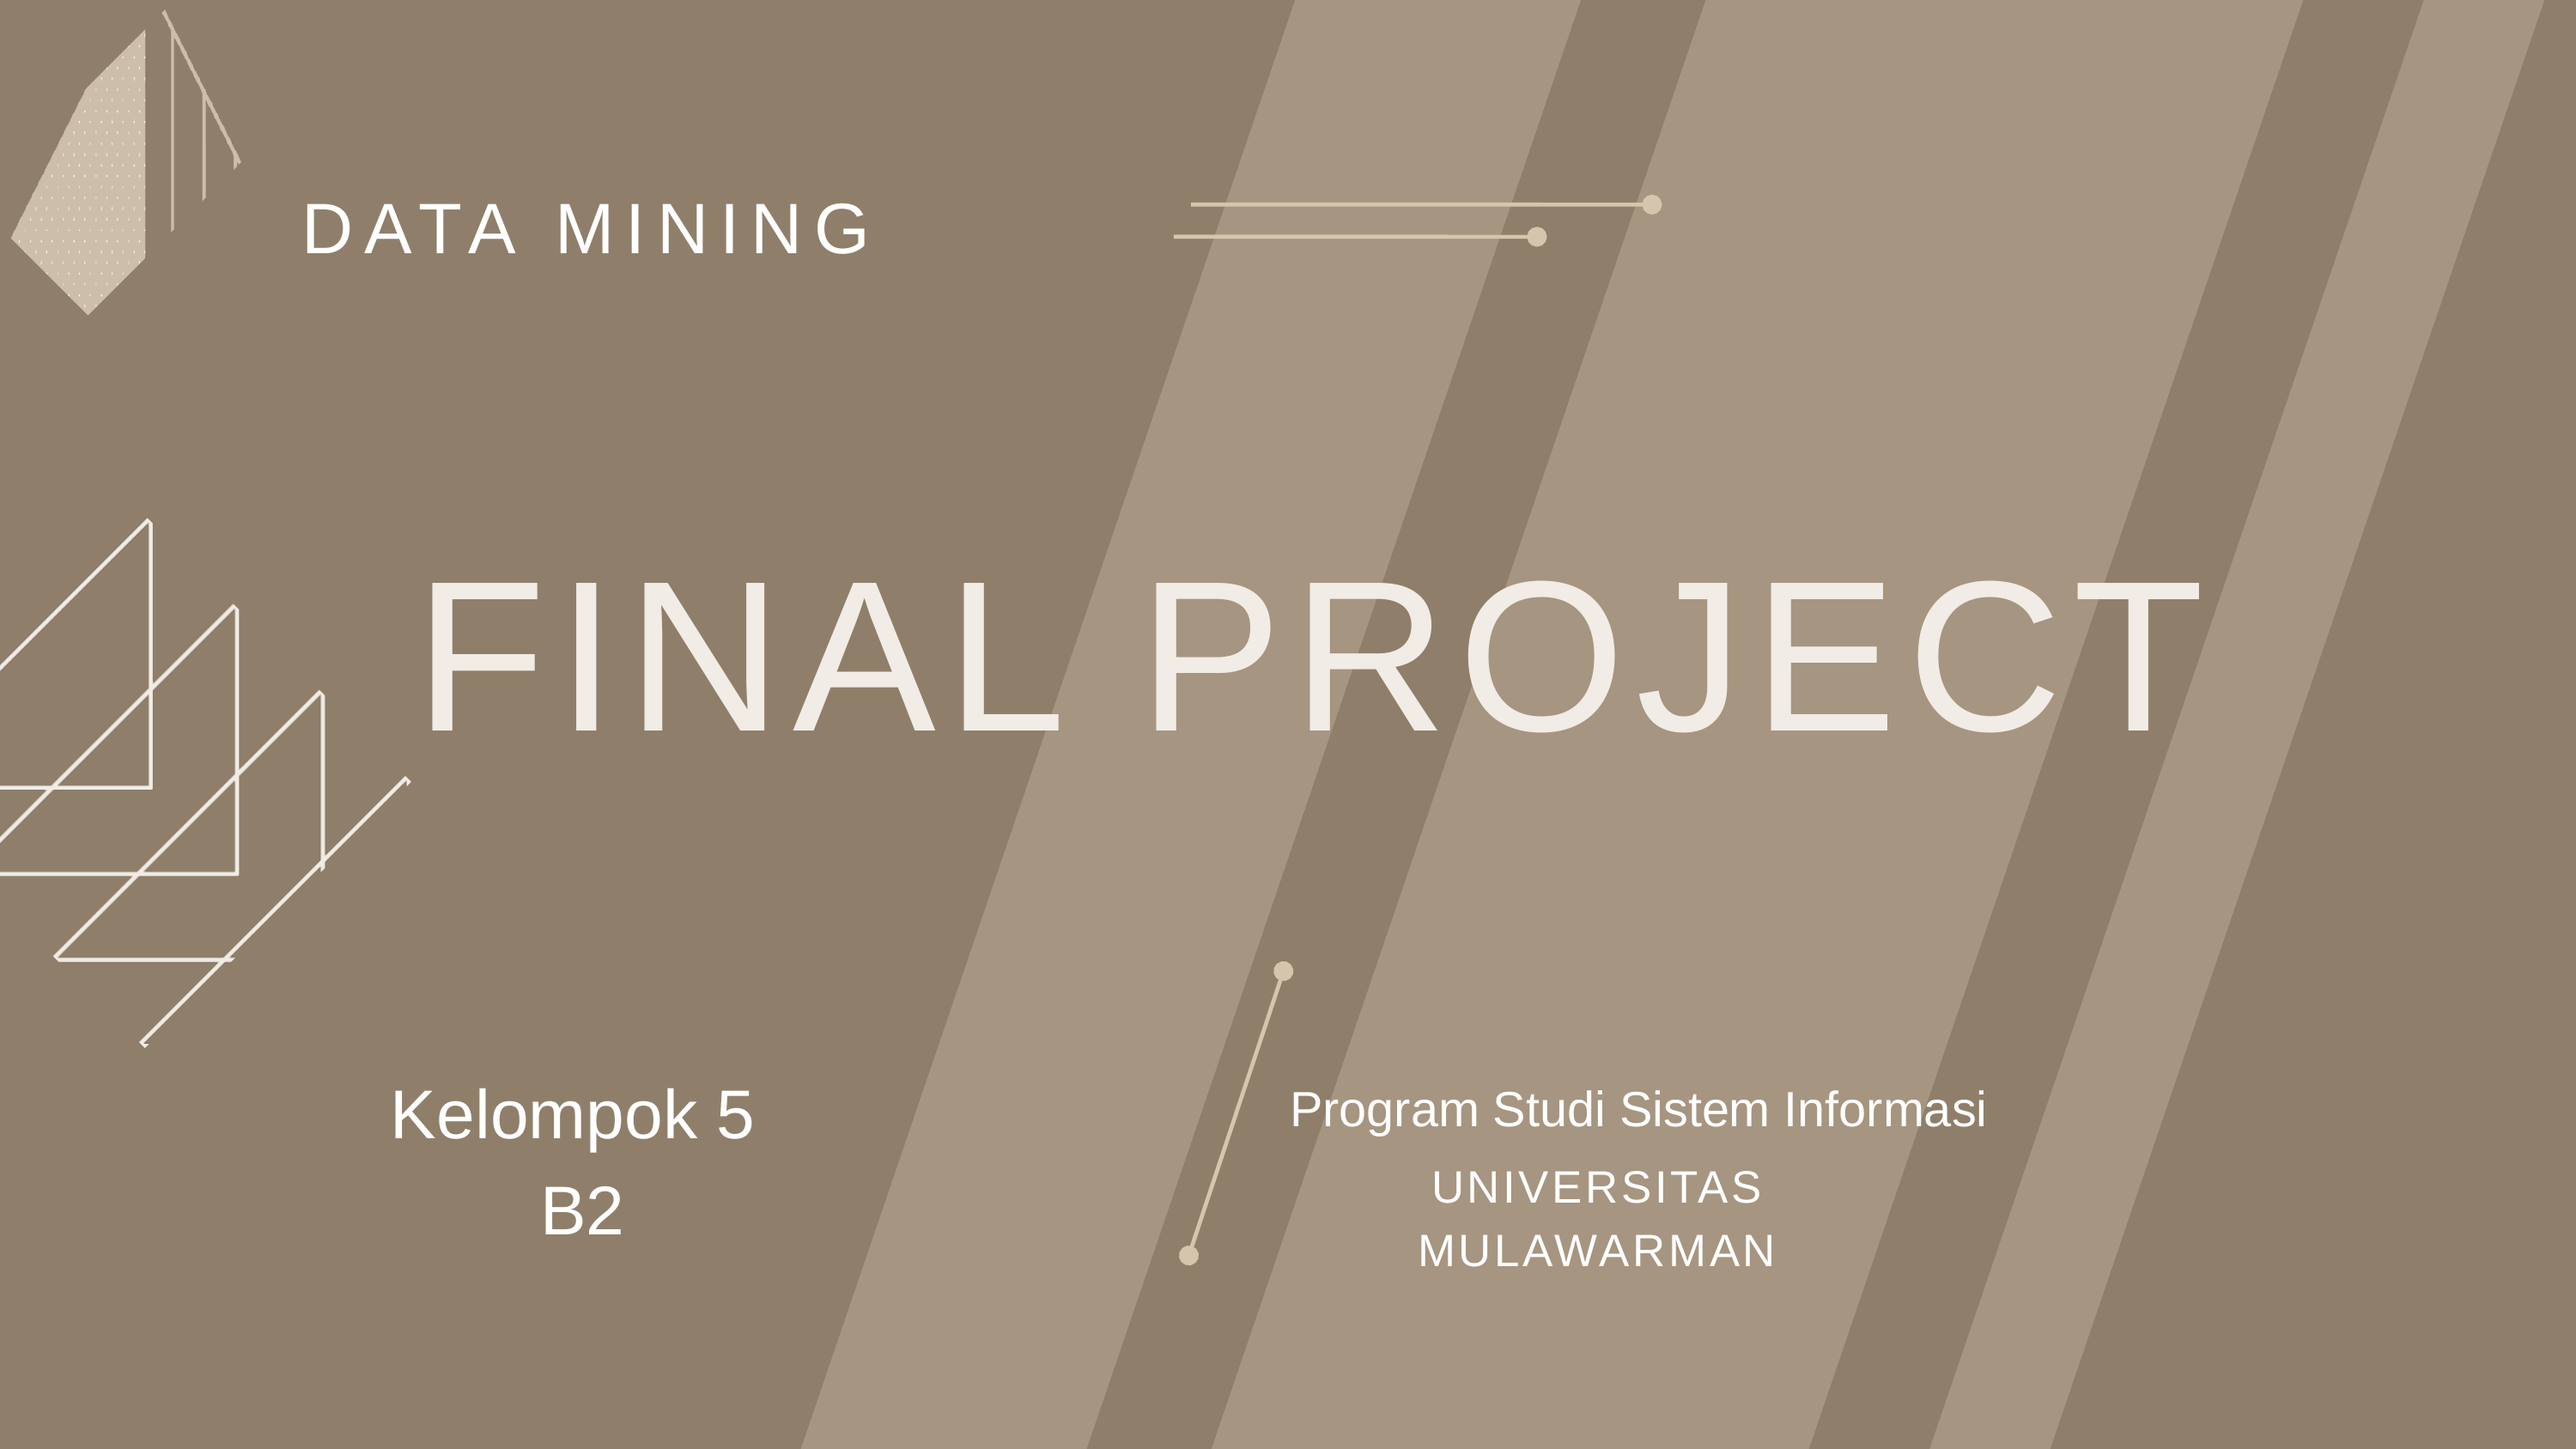

DATA MINING

FINAL PROJECT

Kelompok 5
B2
Program Studi Sistem Informasi
UNIVERSITAS
MULAWARMAN